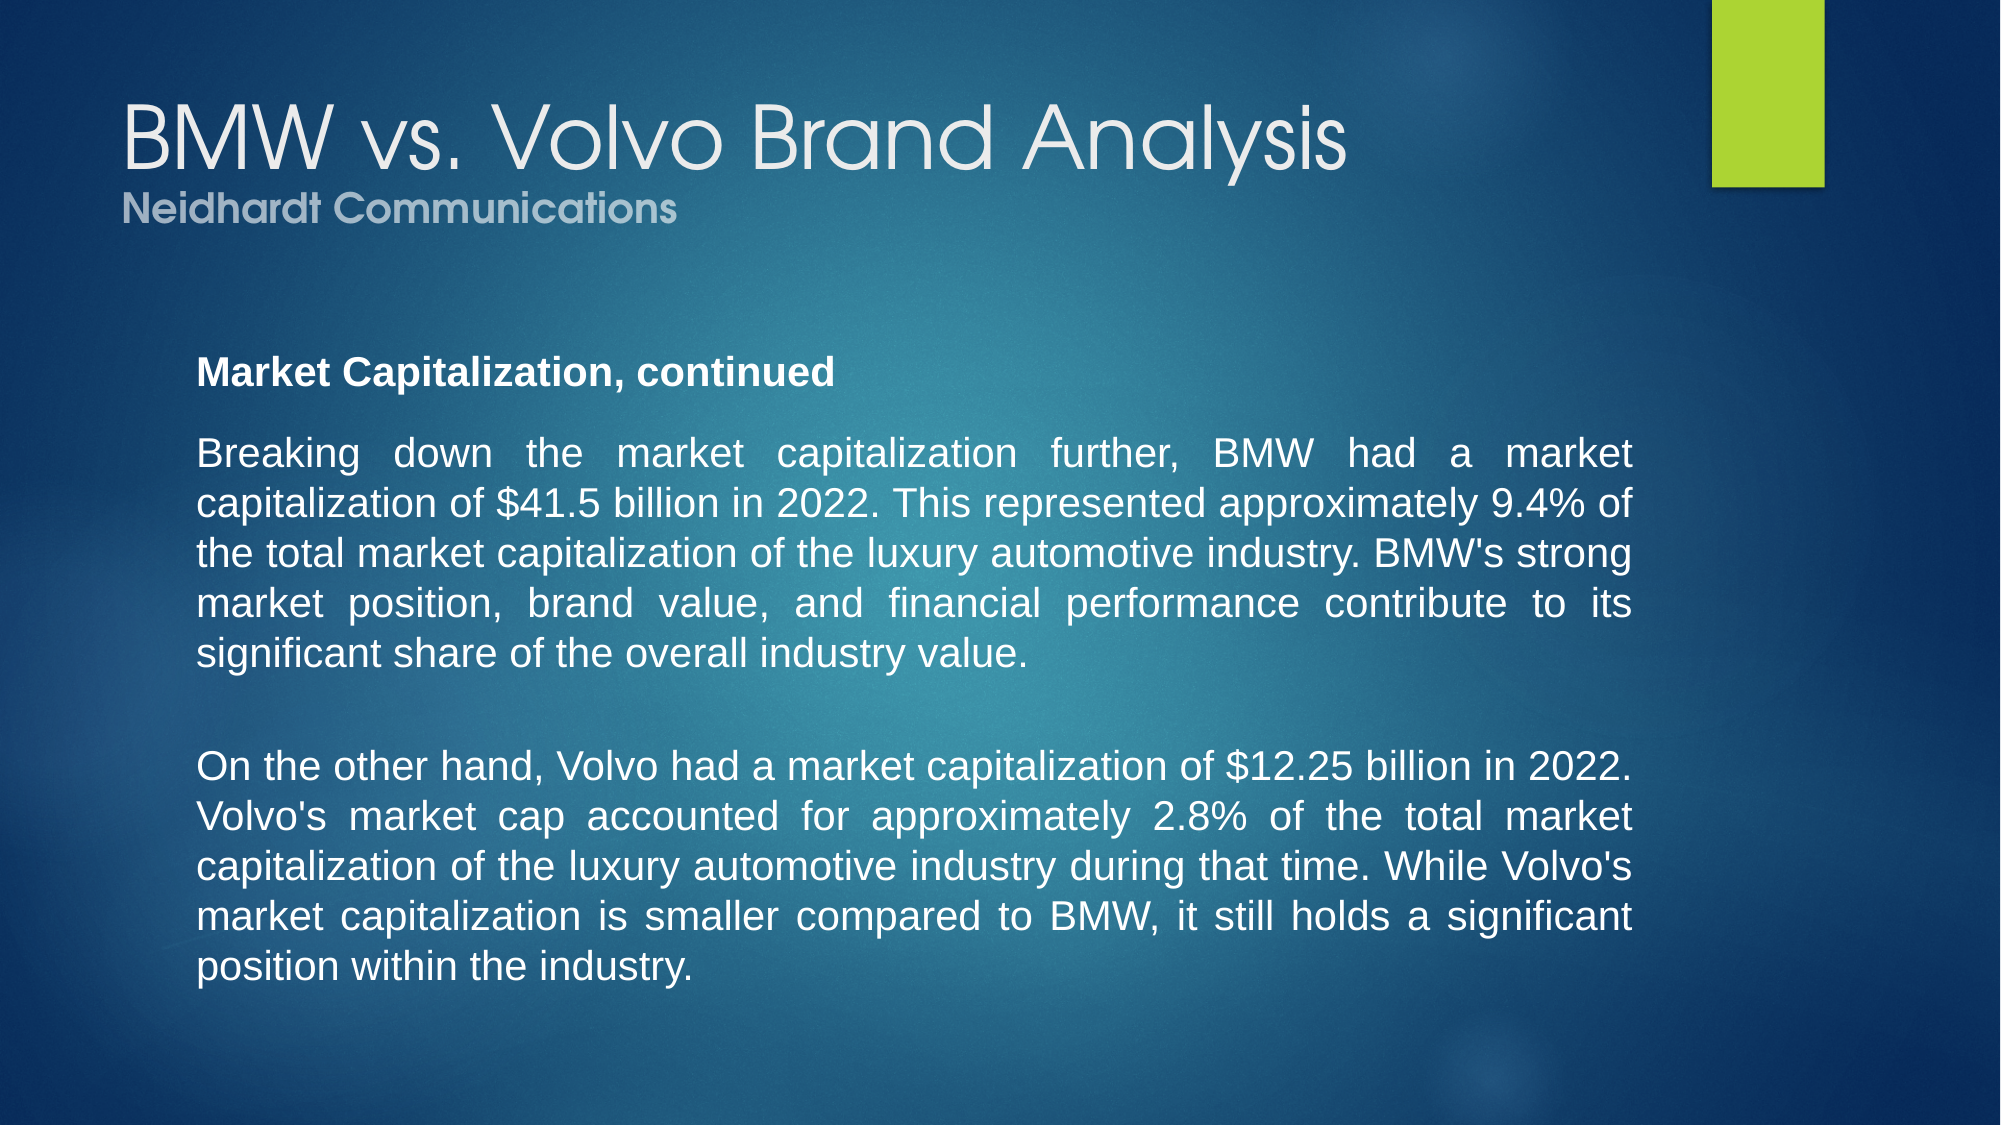

# BMW vs. Volvo Brand Analysis
Neidhardt Communications
Market Capitalization, continued
Breaking down the market capitalization further, BMW had a market capitalization of $41.5 billion in 2022. This represented approximately 9.4% of the total market capitalization of the luxury automotive industry. BMW's strong market position, brand value, and financial performance contribute to its significant share of the overall industry value.
On the other hand, Volvo had a market capitalization of $12.25 billion in 2022. Volvo's market cap accounted for approximately 2.8% of the total market capitalization of the luxury automotive industry during that time. While Volvo's market capitalization is smaller compared to BMW, it still holds a significant position within the industry.